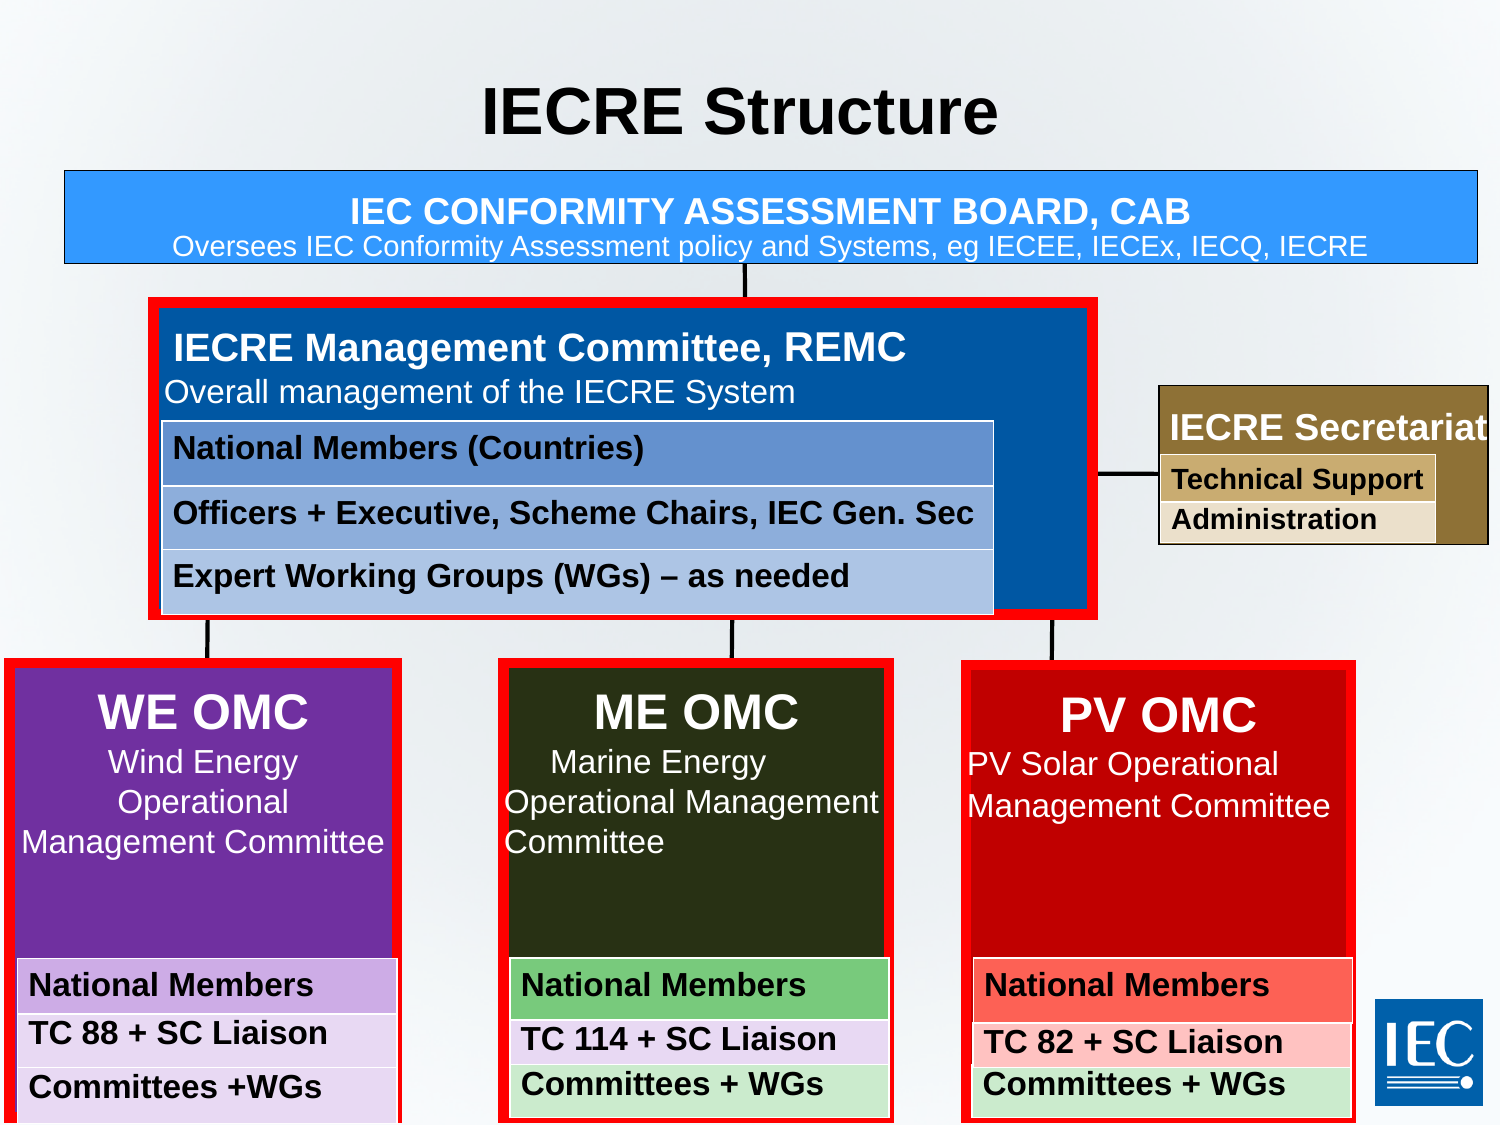

# IECRE Structure

IEC CONFORMITY ASSESSMENT BOARD, CAB
Oversees IEC Conformity Assessment policy and Systems, eg IECEE, IECEx, IECQ, IECRE

 IECRE Management Committee, REMC
Overall management of the IECRE System
IECRE Secretariat

National Members (Countries)

Technical Support

Officers + Executive, Scheme Chairs, IEC Gen. Sec
Administration

Expert Working Groups (WGs) – as needed

WE OMC
Wind Energy Operational Management Committee
ME OMC
     Marine Energy
Operational Management
Committee
PV OMC
PV Solar Operational
Management Committee

National Members

National Members

National Members
TC 88 + SC Liaison
TC 114 + SC Liaison
TC 82 + SC Liaison
Committees + WGs
Committees + WGs
Committees +WGs